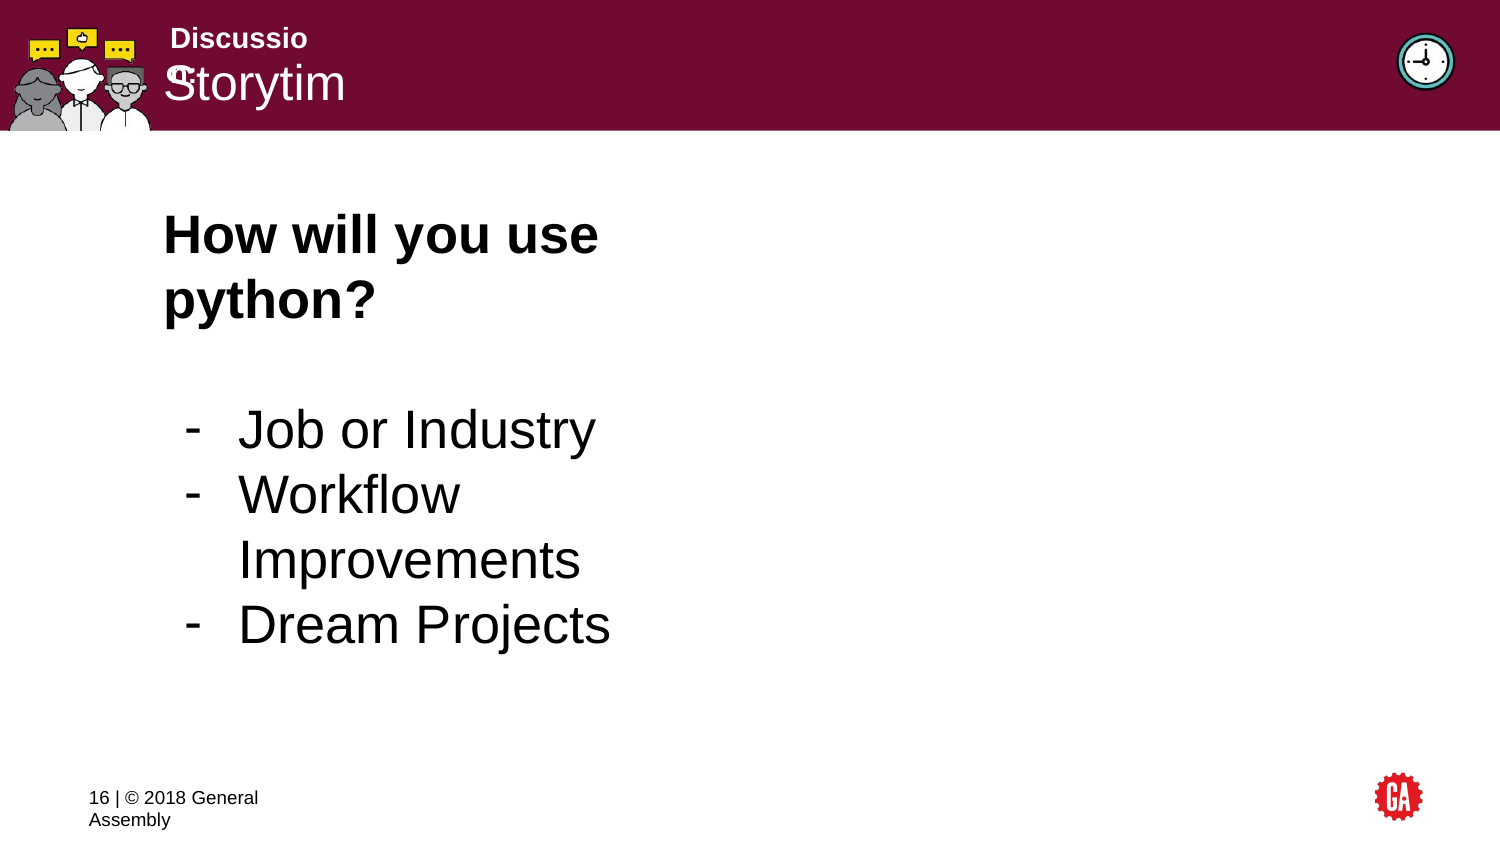

Discussion:

# Storytime
How will you use python?

Job or Industry
Workﬂow Improvements
Dream Projects
16 | © 2018 General Assembly